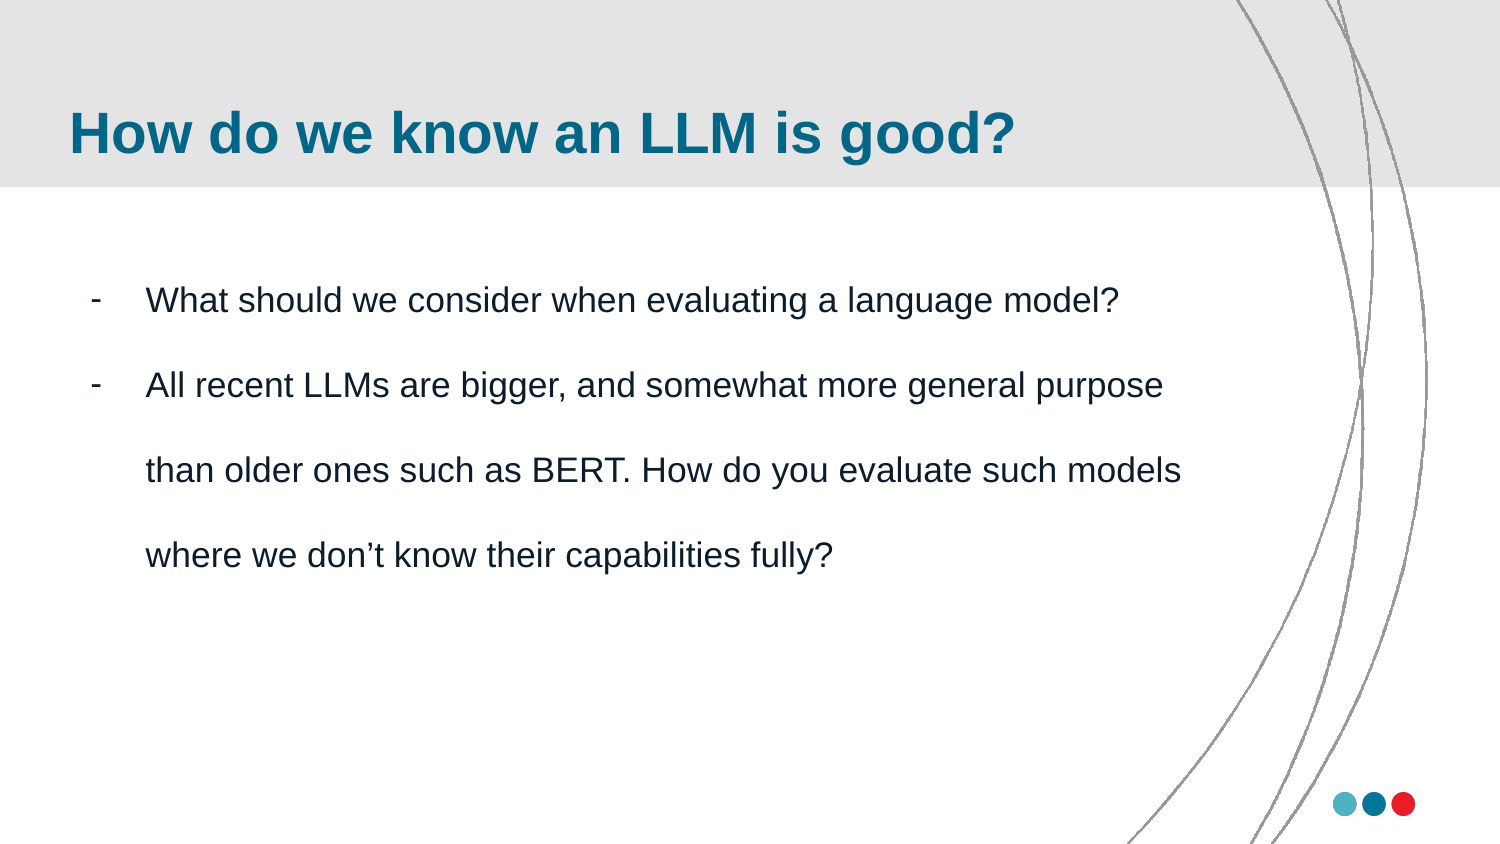

# How do we know an LLM is good?
What should we consider when evaluating a language model?
All recent LLMs are bigger, and somewhat more general purpose than older ones such as BERT. How do you evaluate such models where we don’t know their capabilities fully?